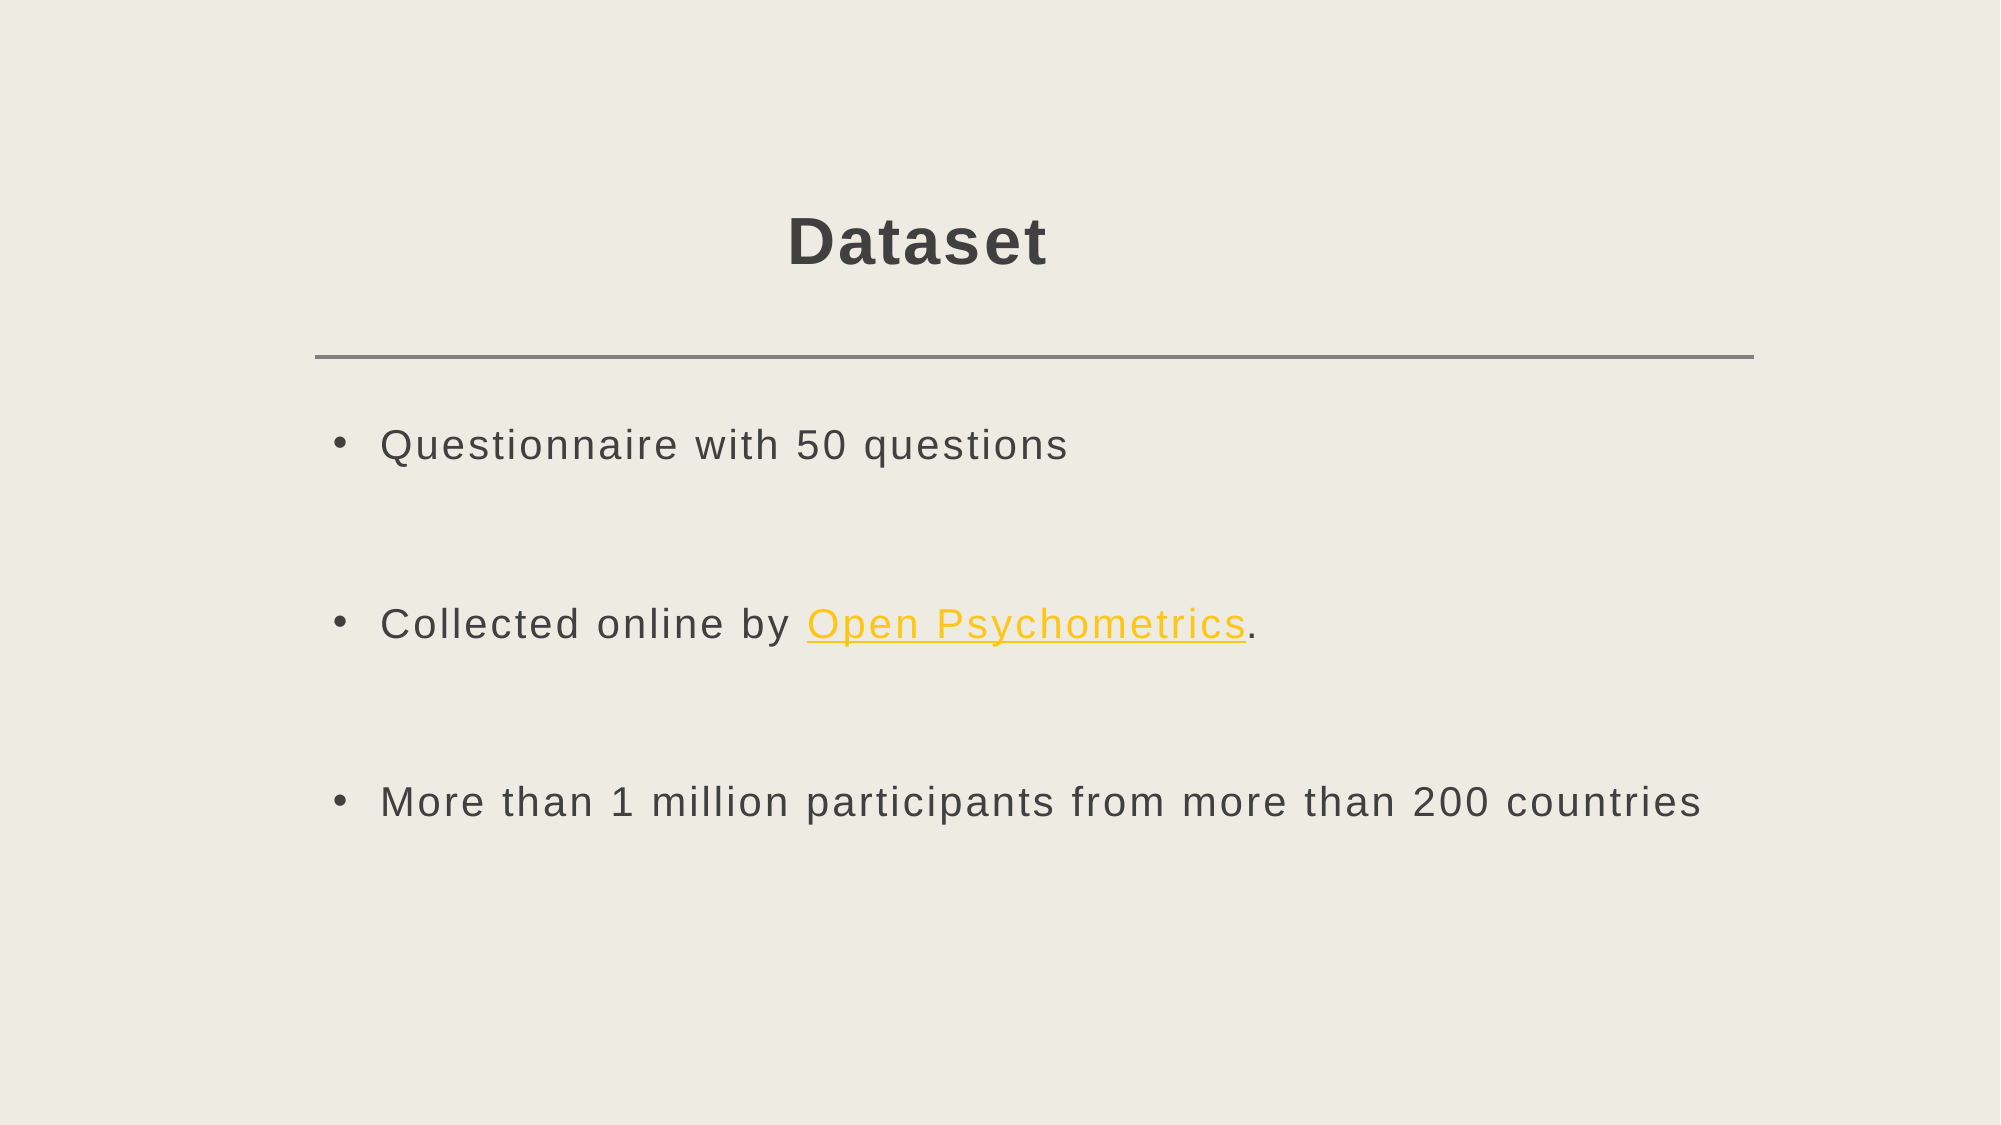

# Dataset
Questionnaire with 50 questions

Collected online by Open Psychometrics.

More than 1 million participants from more than 200 countries